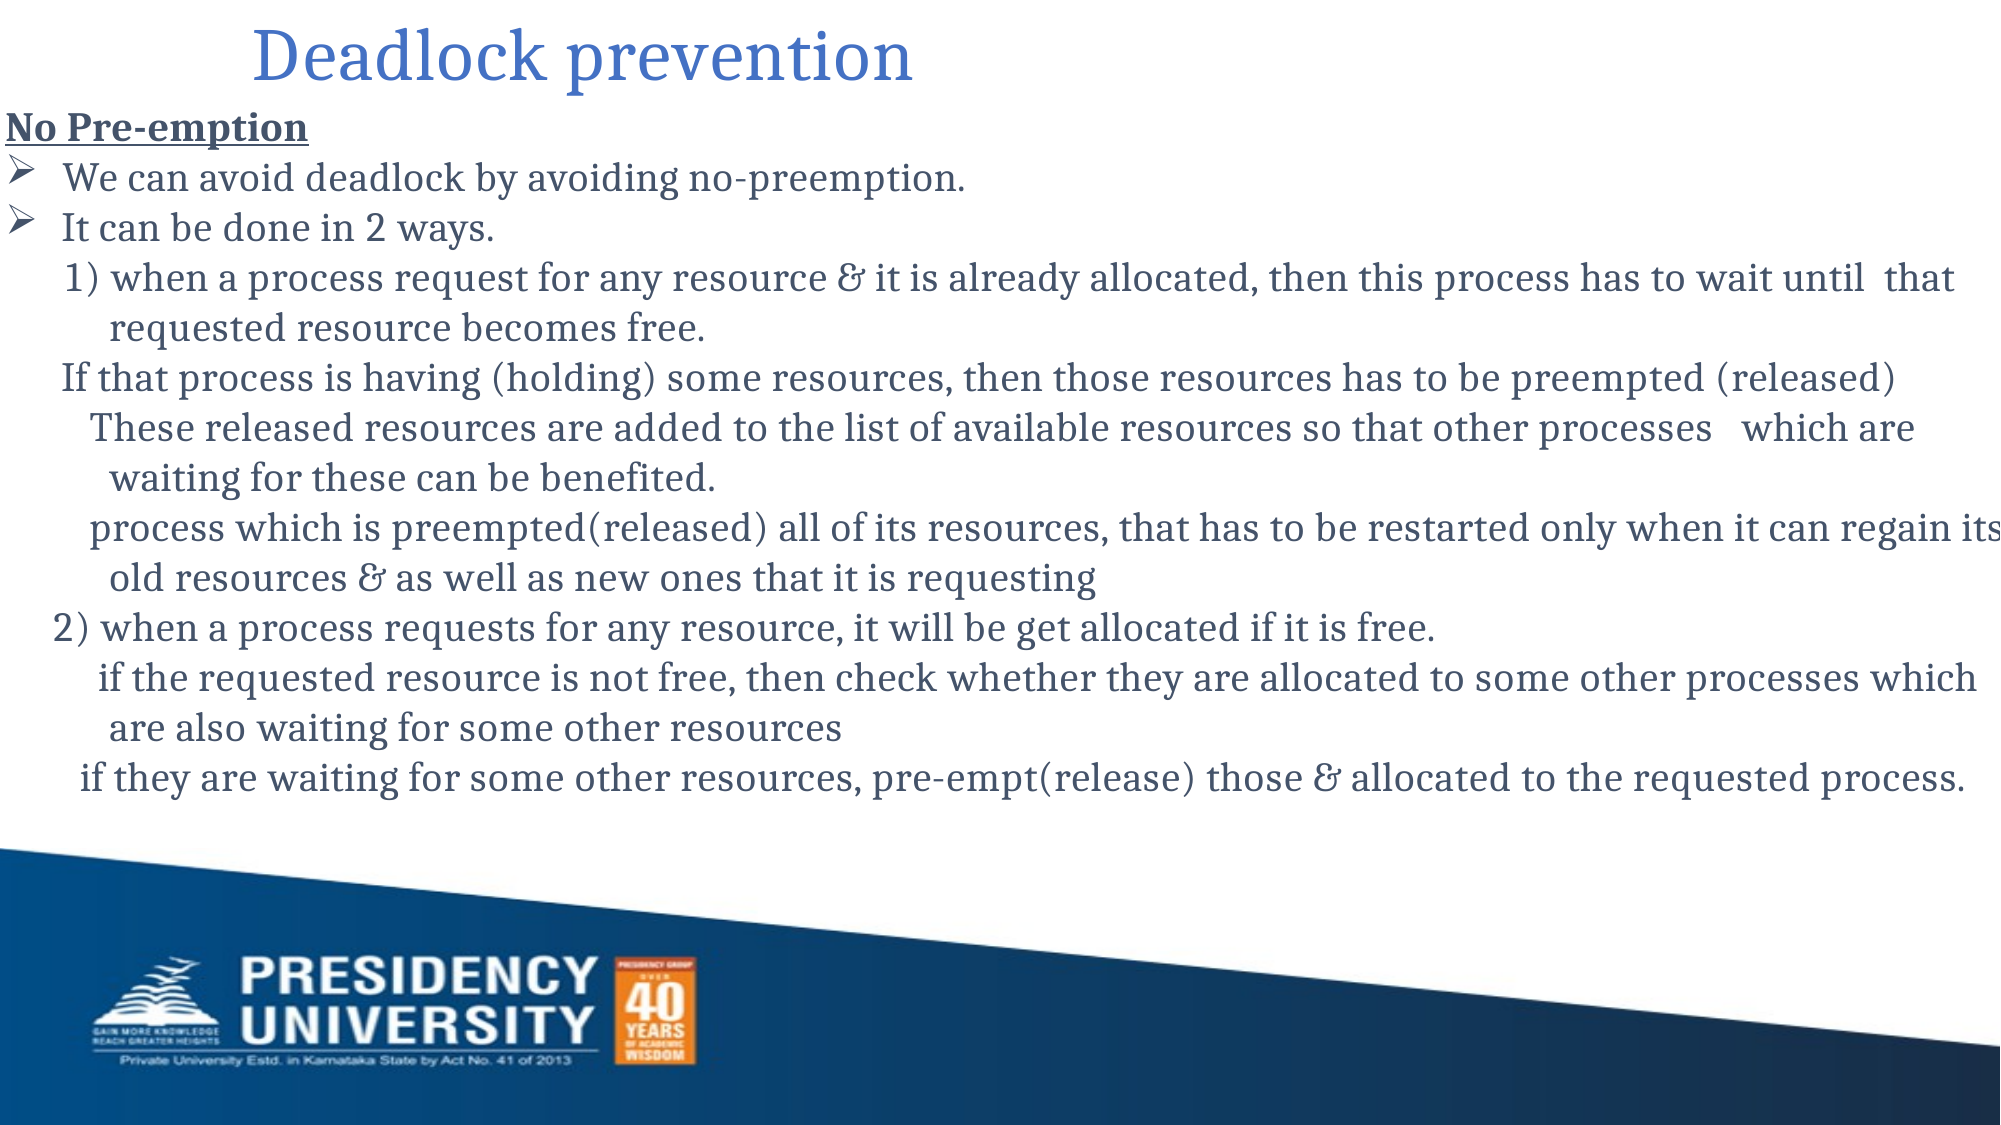

# Deadlock prevention
No Pre-emption
We can avoid deadlock by avoiding no-preemption.
It can be done in 2 ways.
1) when a process request for any resource & it is already allocated, then this process has to wait until  that requested resource becomes free.
If that process is having (holding) some resources, then those resources has to be preempted (released)
         These released resources are added to the list of available resources so that other processes   which are waiting for these can be benefited.
         process which is preempted(released) all of its resources, that has to be restarted only when it can regain its old resources & as well as new ones that it is requesting
     2) when a process requests for any resource, it will be get allocated if it is free.
          if the requested resource is not free, then check whether they are allocated to some other processes which are also waiting for some other resources
        if they are waiting for some other resources, pre-empt(release) those & allocated to the requested process.